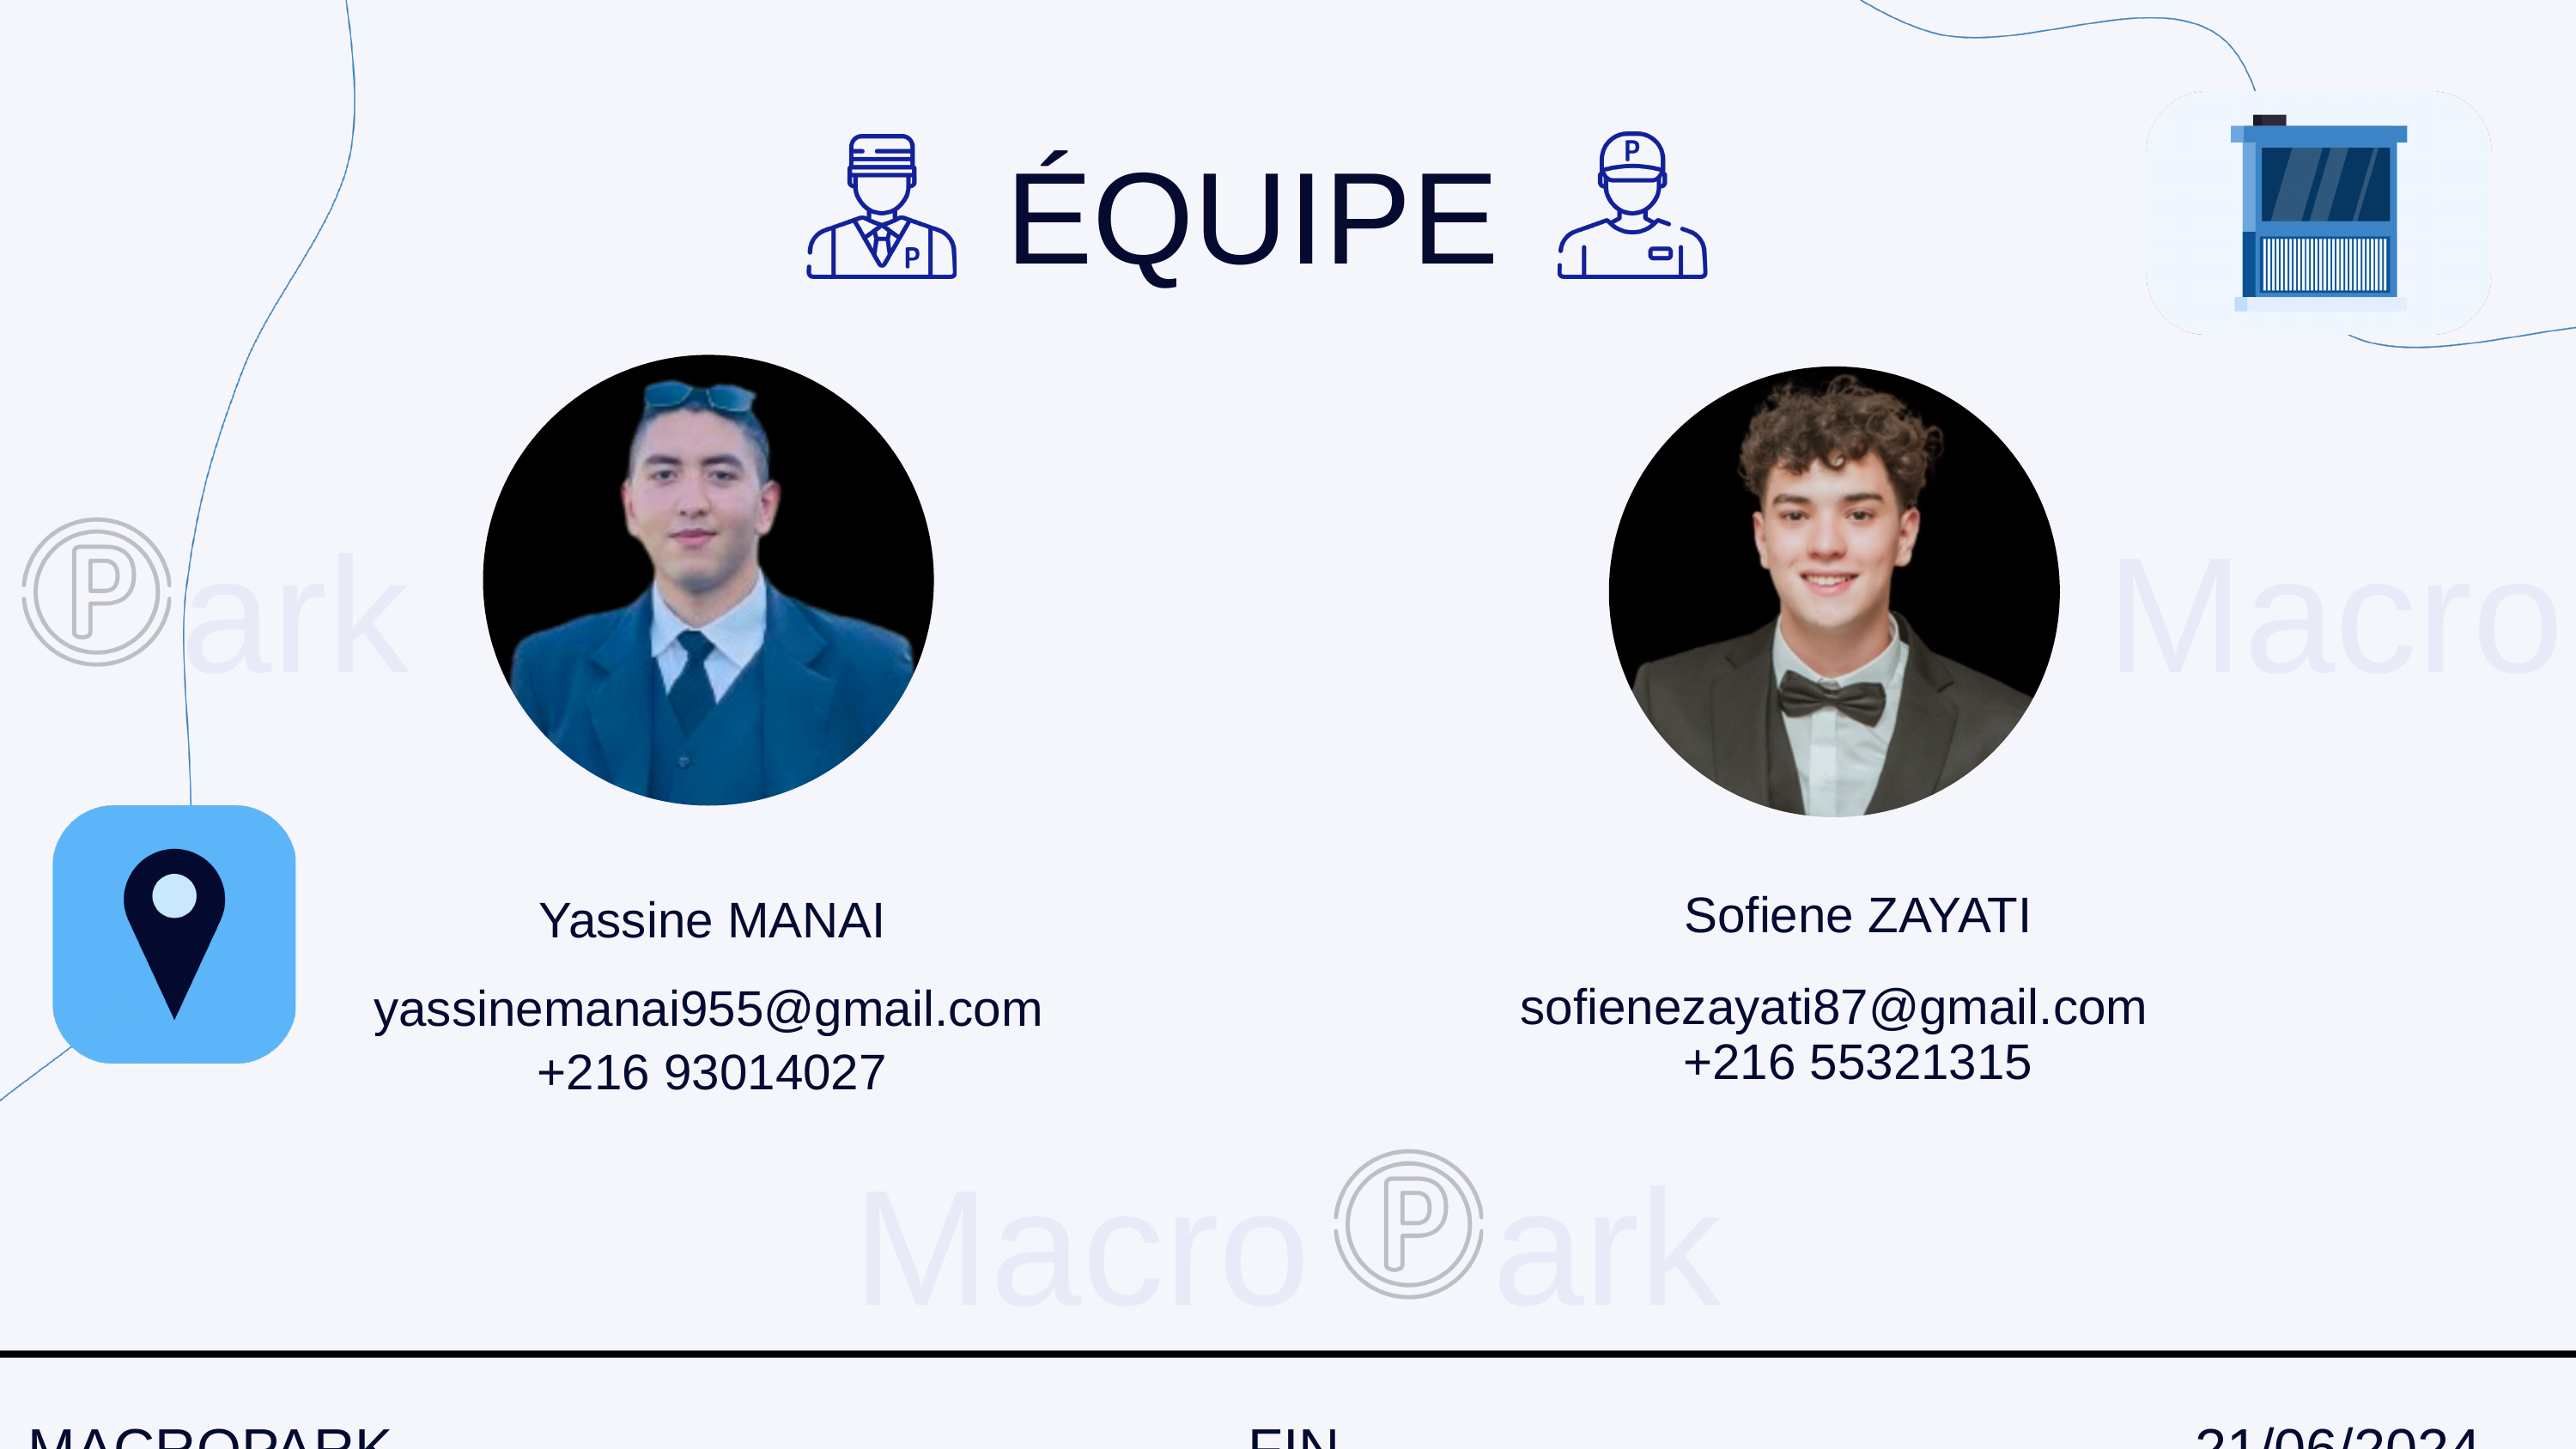

ÉQUIPE

Macro    ark

Macro    ark

Yassine MANAI
Sofiene ZAYATI
yassinemanai955@gmail.com
sofienezayati87@gmail.com
+216 93014027
+216 55321315
Macro    ark

MACROPARK
FIN
21/06/2024